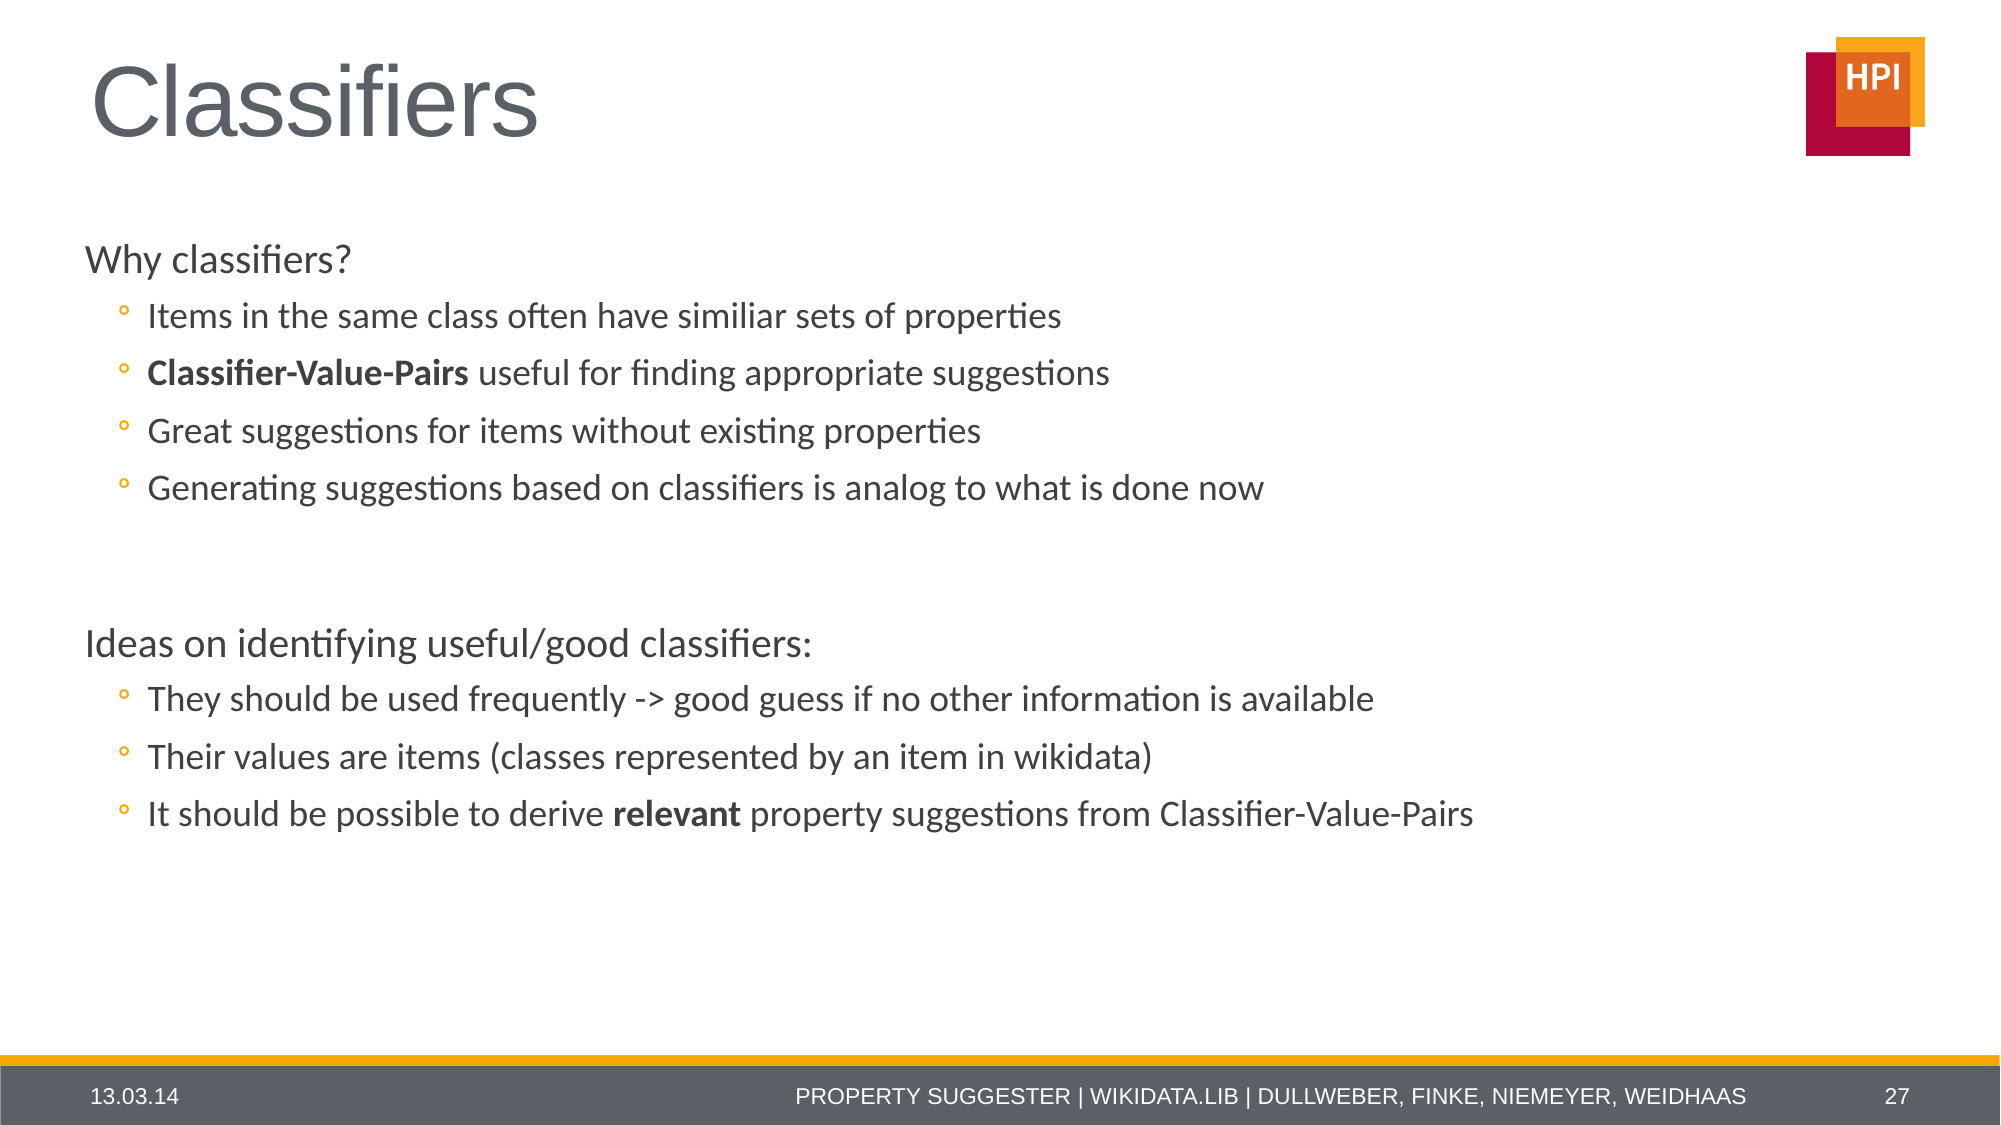

# Classifiers
Why classifiers?
Items in the same class often have similiar sets of properties
Classifier-Value-Pairs useful for finding appropriate suggestions
Great suggestions for items without existing properties
Generating suggestions based on classifiers is analog to what is done now

Ideas on identifying useful/good classifiers:
They should be used frequently -> good guess if no other information is available
Their values are items (classes represented by an item in wikidata)
It should be possible to derive relevant property suggestions from Classifier-Value-Pairs

13.03.14
Property Suggester | Wikidata.lib | Dullweber, Finke, Niemeyer, Weidhaas
27